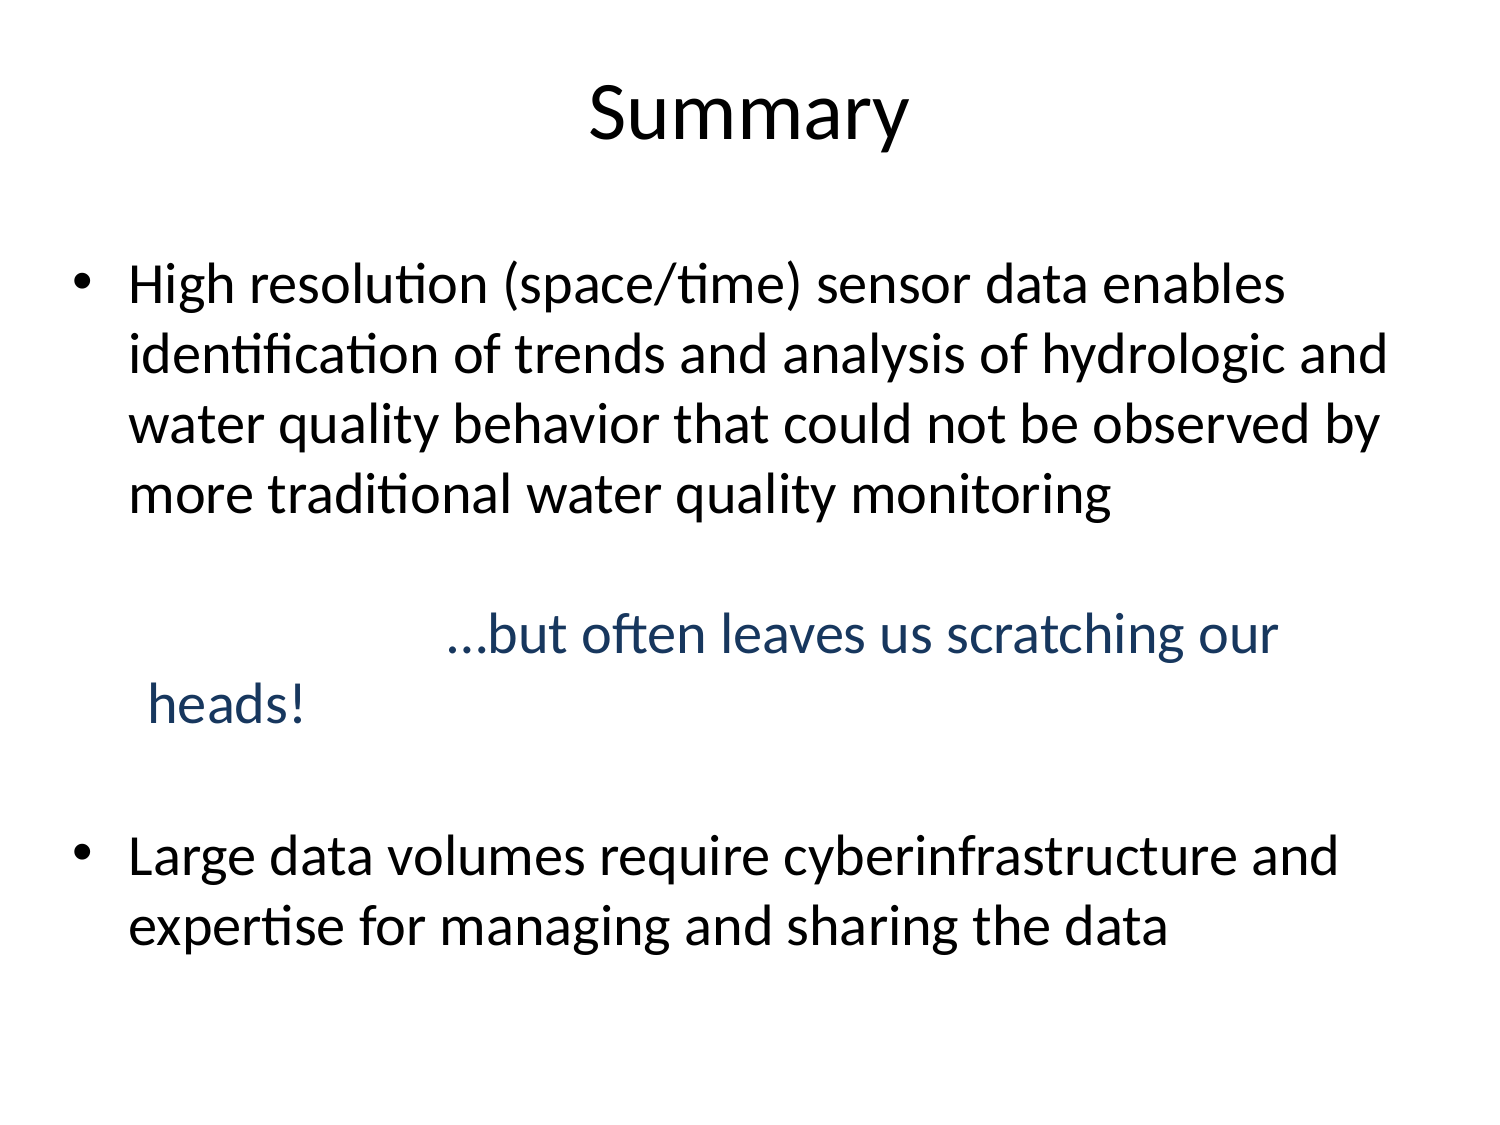

# Summary
High resolution (space/time) sensor data enables identification of trends and analysis of hydrologic and water quality behavior that could not be observed by more traditional water quality monitoring

		…but often leaves us scratching our heads!

Large data volumes require cyberinfrastructure and expertise for managing and sharing the data